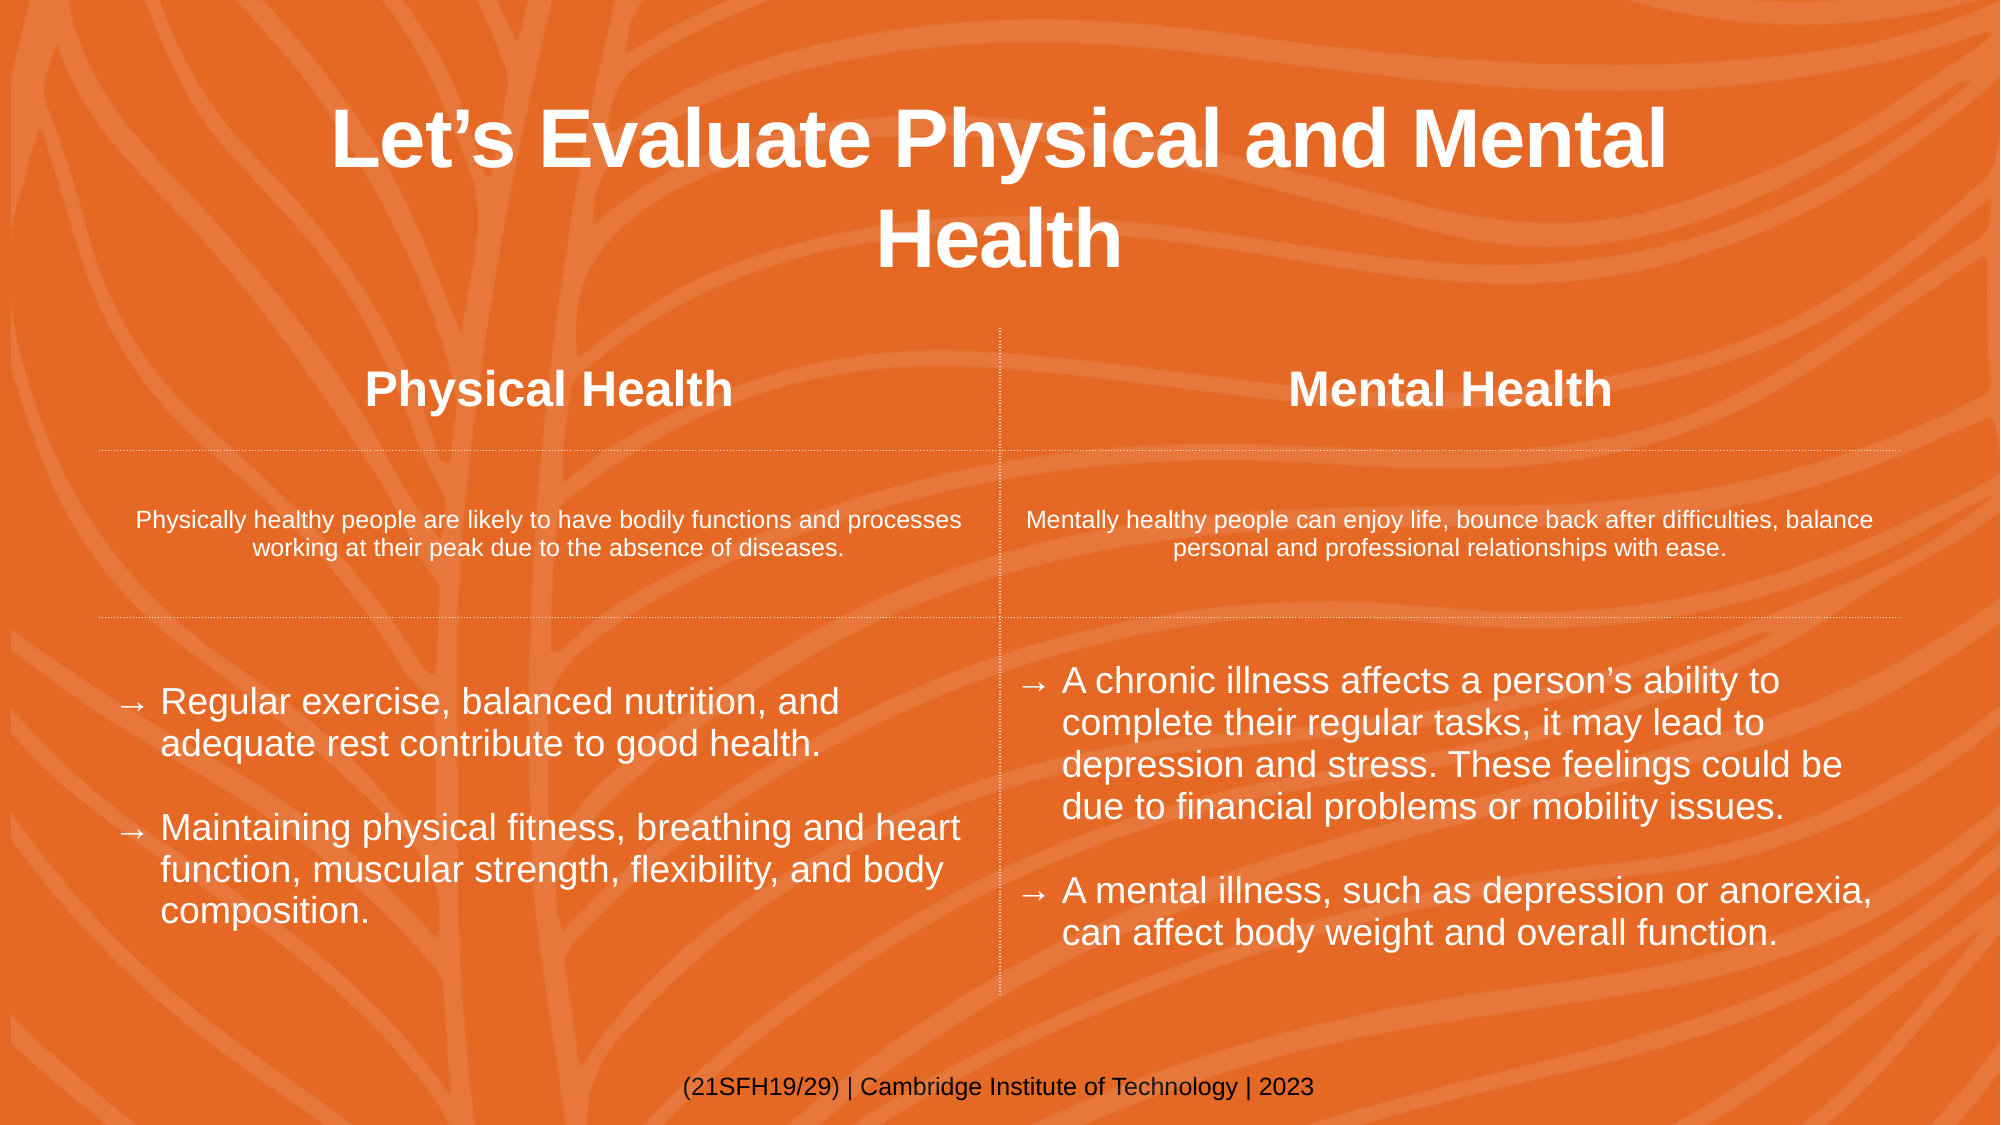

# Let’s Evaluate Physical and Mental Health
| Physical Health | Mental Health |
| --- | --- |
| Physically healthy people are likely to have bodily functions and processes working at their peak due to the absence of diseases. | Mentally healthy people can enjoy life, bounce back after difficulties, balance personal and professional relationships with ease. |
| Regular exercise, balanced nutrition, and adequate rest contribute to good health. Maintaining physical fitness, breathing and heart function, muscular strength, flexibility, and body composition. | A chronic illness affects a person’s ability to complete their regular tasks, it may lead to depression and stress. These feelings could be due to financial problems or mobility issues. A mental illness, such as depression or anorexia, can affect body weight and overall function. |